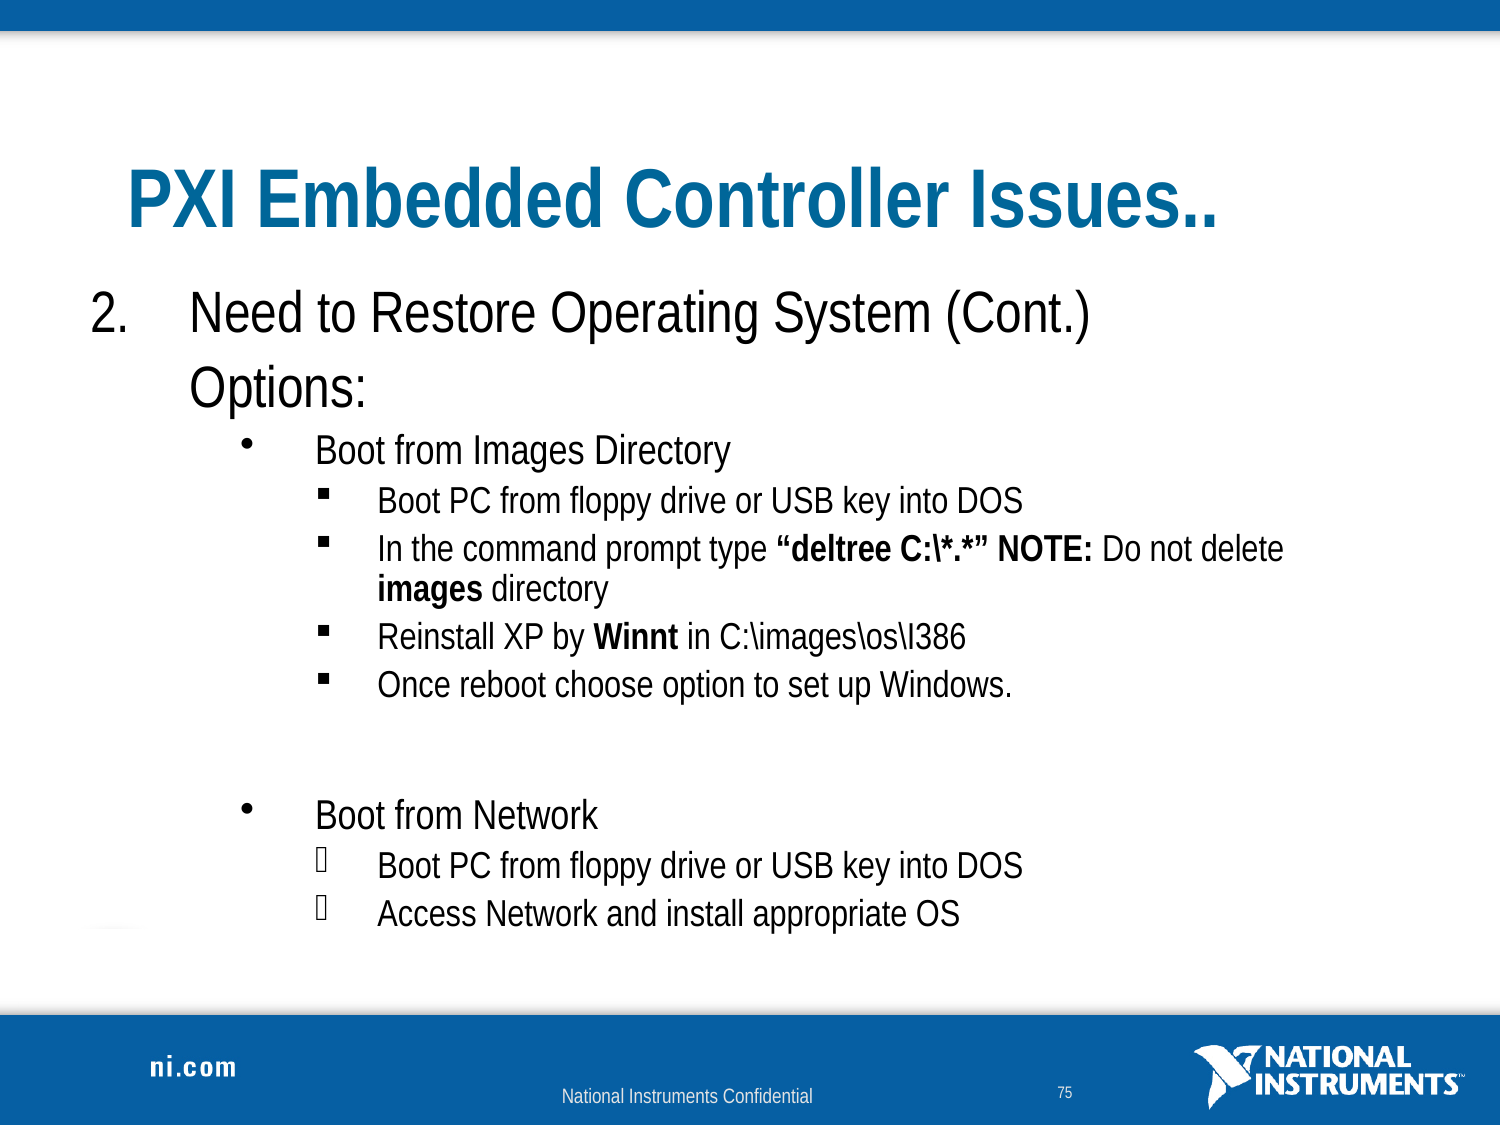

# PXI Embedded Controller Issues..
Need to Restore Operating System (Cont.)
	Options:
Boot from Images Directory
Boot PC from floppy drive or USB key into DOS
In the command prompt type “deltree C:\*.*” NOTE: Do not delete images directory
Reinstall XP by Winnt in C:\images\os\I386
Once reboot choose option to set up Windows.

Boot from Network
Boot PC from floppy drive or USB key into DOS
Access Network and install appropriate OS